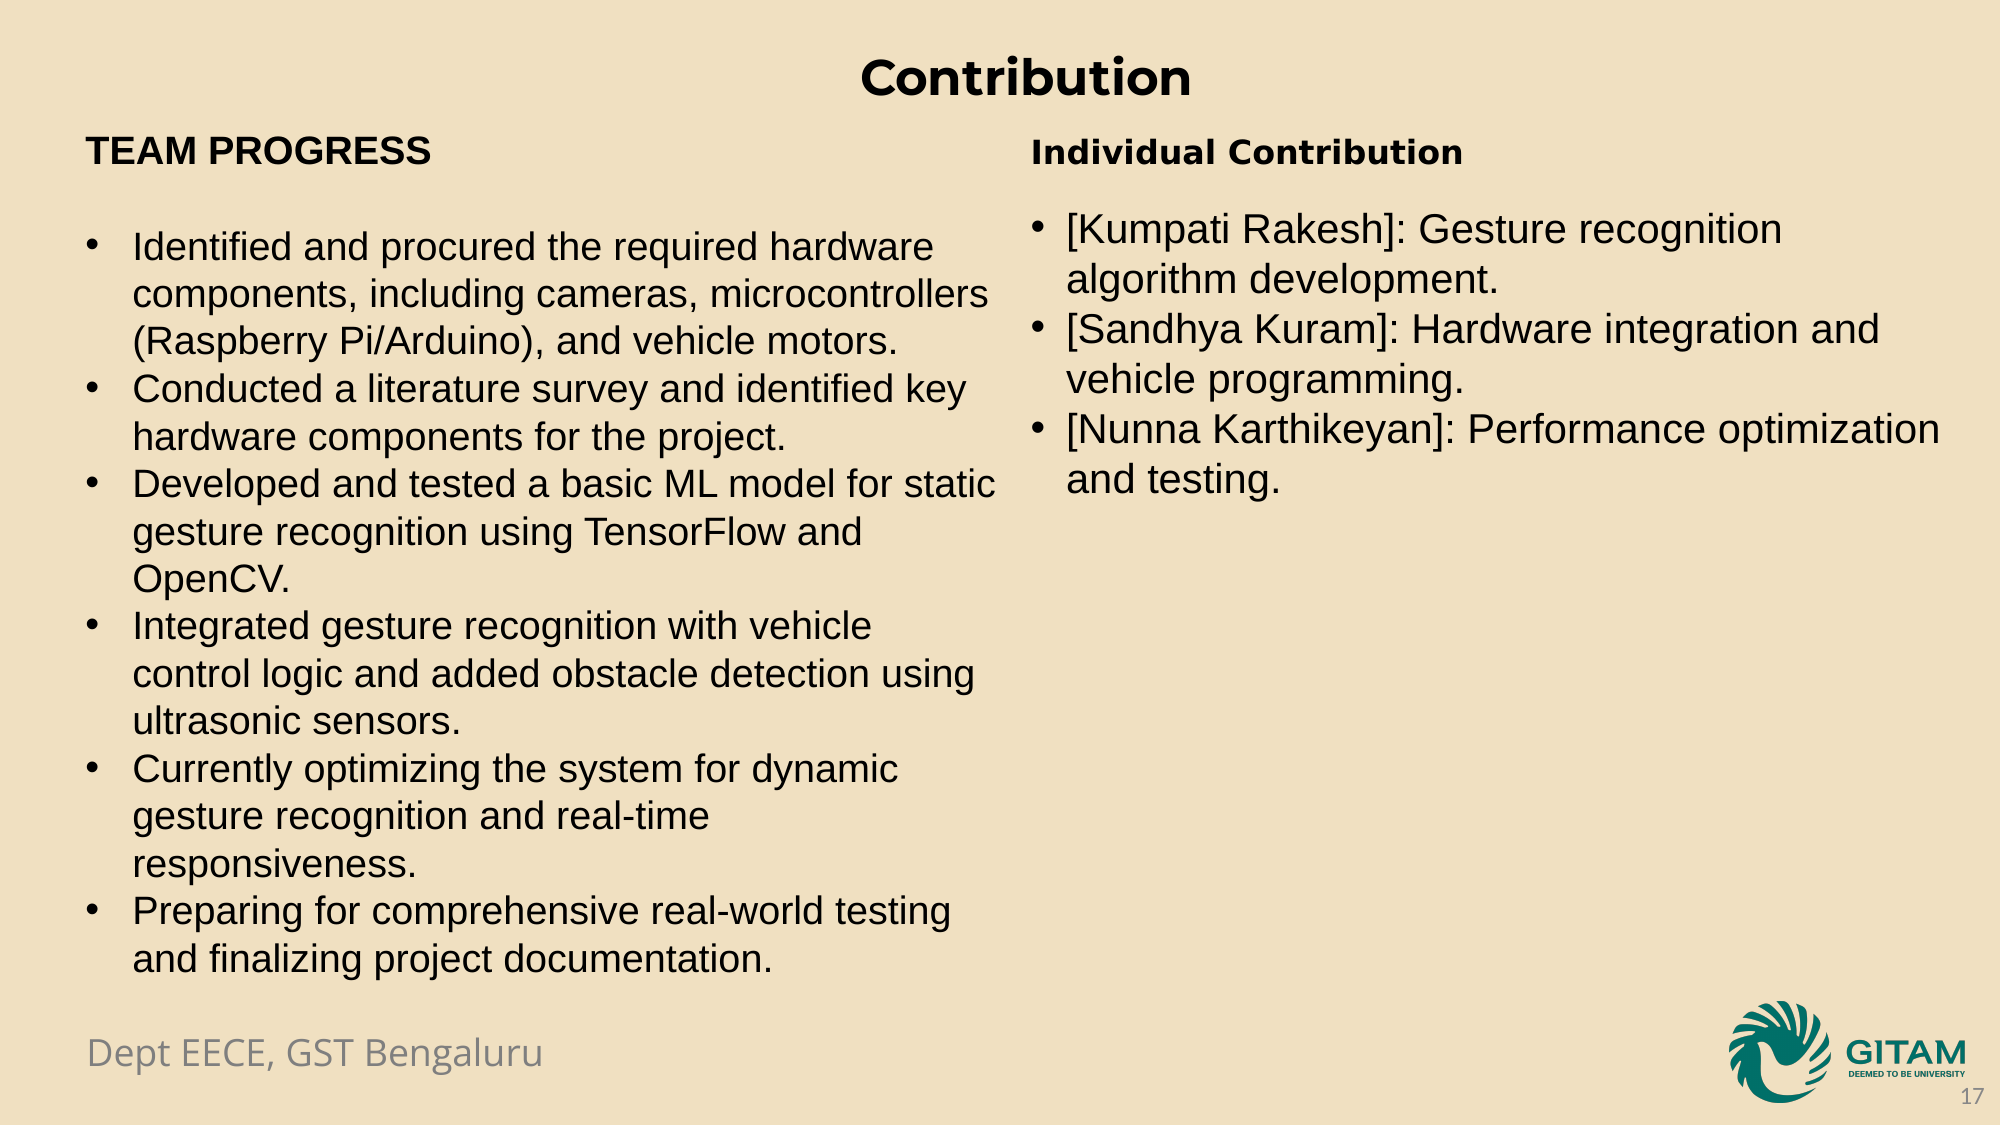

Contribution
TEAM PROGRESS

Identified and procured the required hardware components, including cameras, microcontrollers (Raspberry Pi/Arduino), and vehicle motors.
Conducted a literature survey and identified key hardware components for the project.
Developed and tested a basic ML model for static gesture recognition using TensorFlow and OpenCV.
Integrated gesture recognition with vehicle control logic and added obstacle detection using ultrasonic sensors.
Currently optimizing the system for dynamic gesture recognition and real-time responsiveness.
Preparing for comprehensive real-world testing and finalizing project documentation.

Individual Contribution

[Kumpati Rakesh]: Gesture recognition algorithm development.
[Sandhya Kuram]: Hardware integration and vehicle programming.
[Nunna Karthikeyan]: Performance optimization and testing.

17